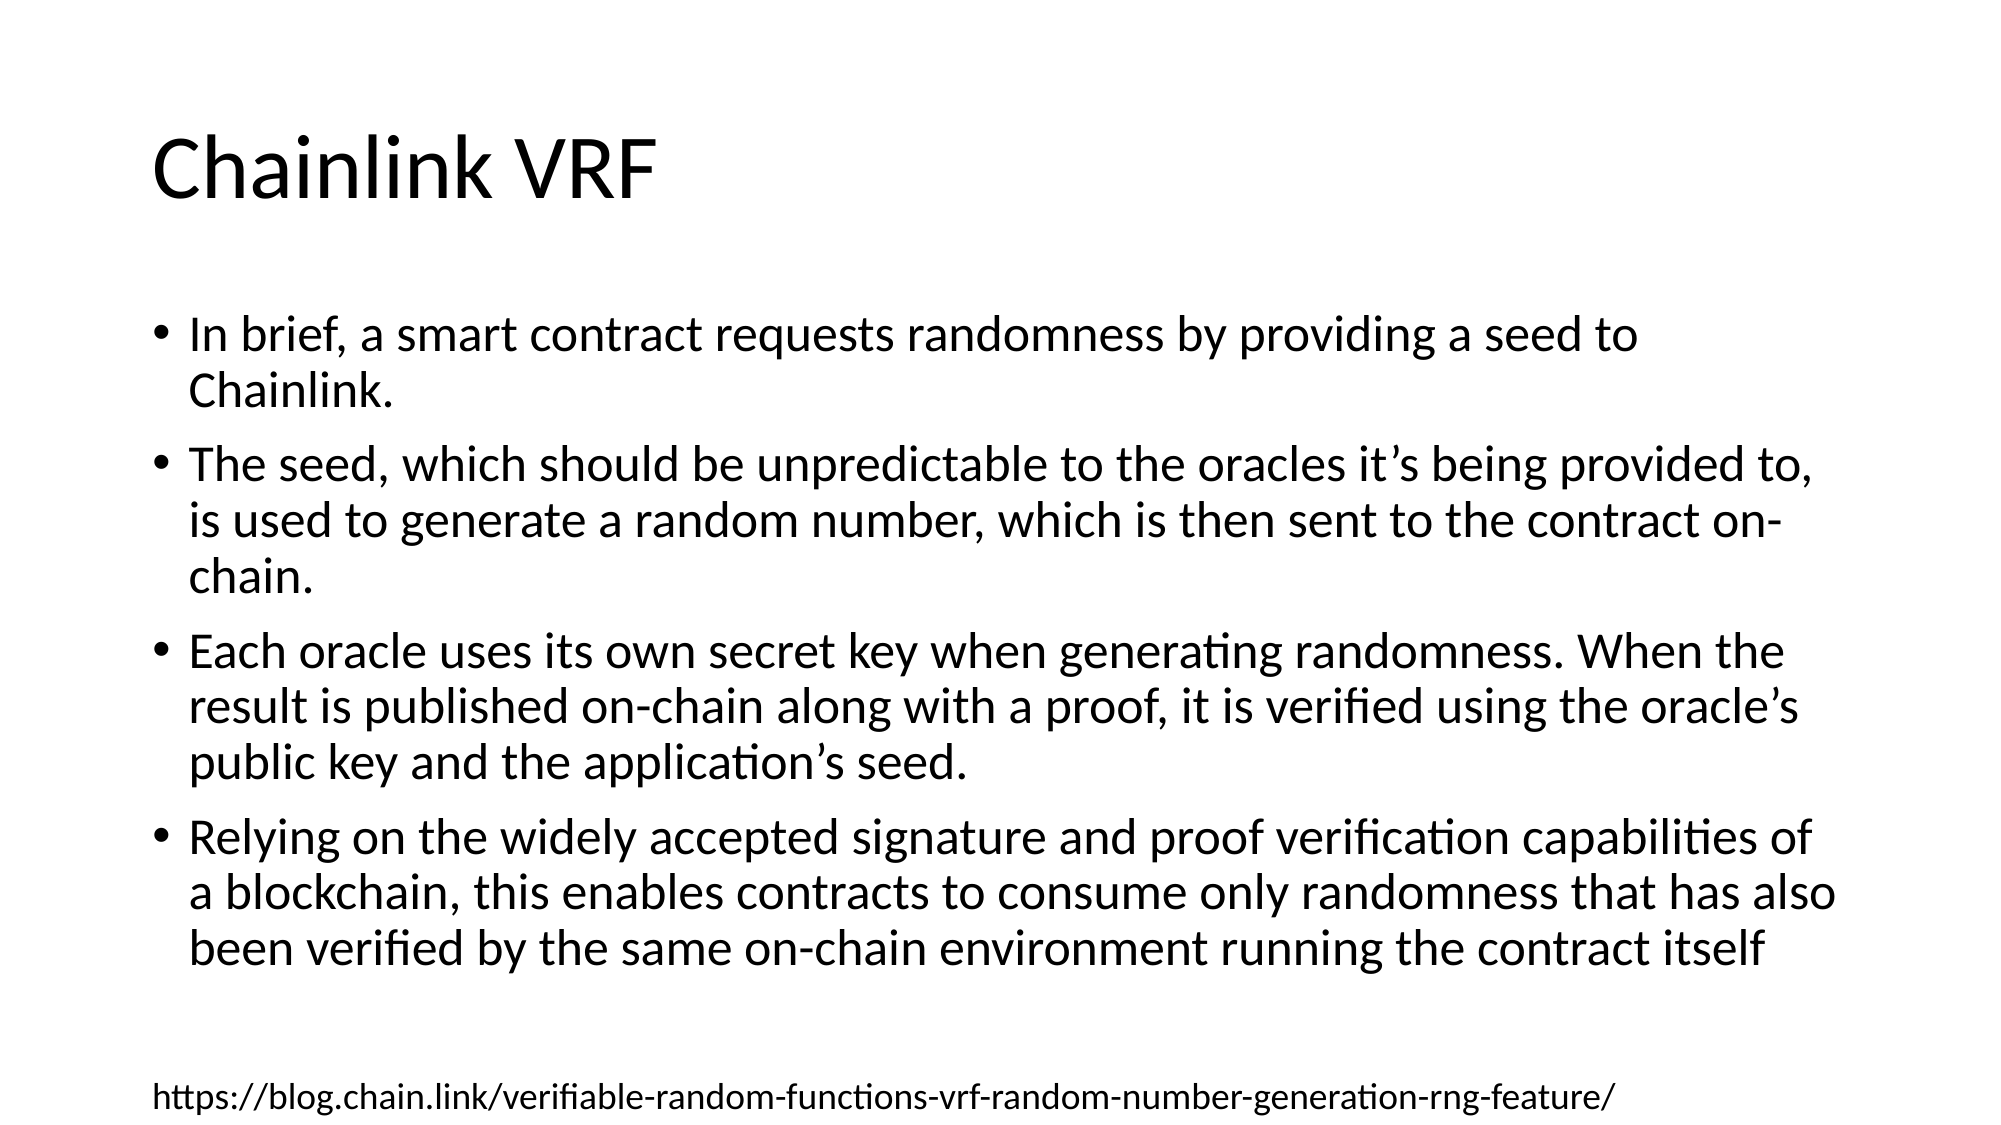

# Chainlink VRF
In brief, a smart contract requests randomness by providing a seed to Chainlink.
The seed, which should be unpredictable to the oracles it’s being provided to, is used to generate a random number, which is then sent to the contract on-chain.
Each oracle uses its own secret key when generating randomness. When the result is published on-chain along with a proof, it is verified using the oracle’s public key and the application’s seed.
Relying on the widely accepted signature and proof verification capabilities of a blockchain, this enables contracts to consume only randomness that has also been verified by the same on-chain environment running the contract itself
https://blog.chain.link/verifiable-random-functions-vrf-random-number-generation-rng-feature/